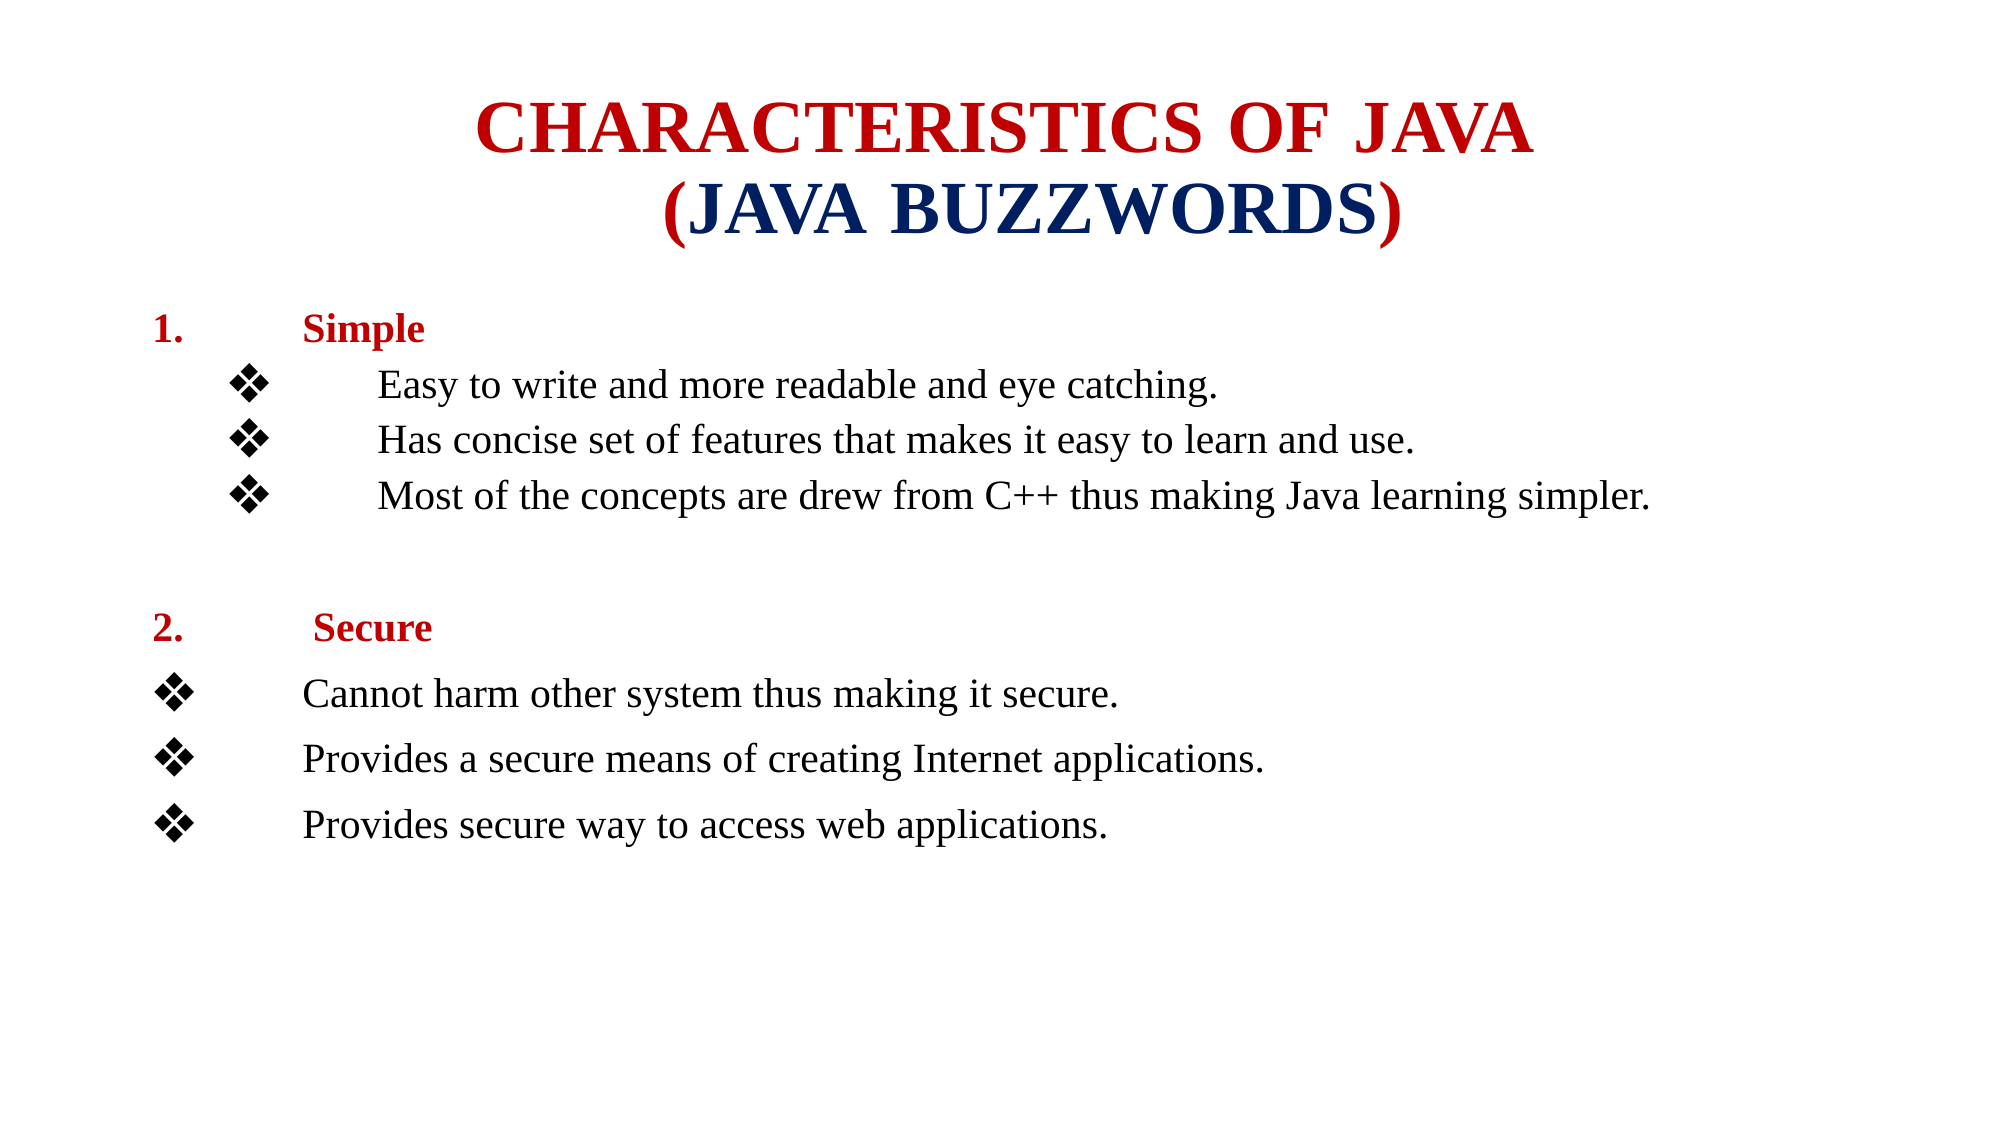

# CHARACTERISTICS OF JAVA (JAVA BUZZWORDS)
1.	Simple
❖	Easy to write and more readable and eye catching.
❖	Has concise set of features that makes it easy to learn and use.
❖	Most of the concepts are drew from C++ thus making Java learning simpler.

2.	 Secure
❖	Cannot harm other system thus making it secure.
❖	Provides a secure means of creating Internet applications.
❖	Provides secure way to access web applications.